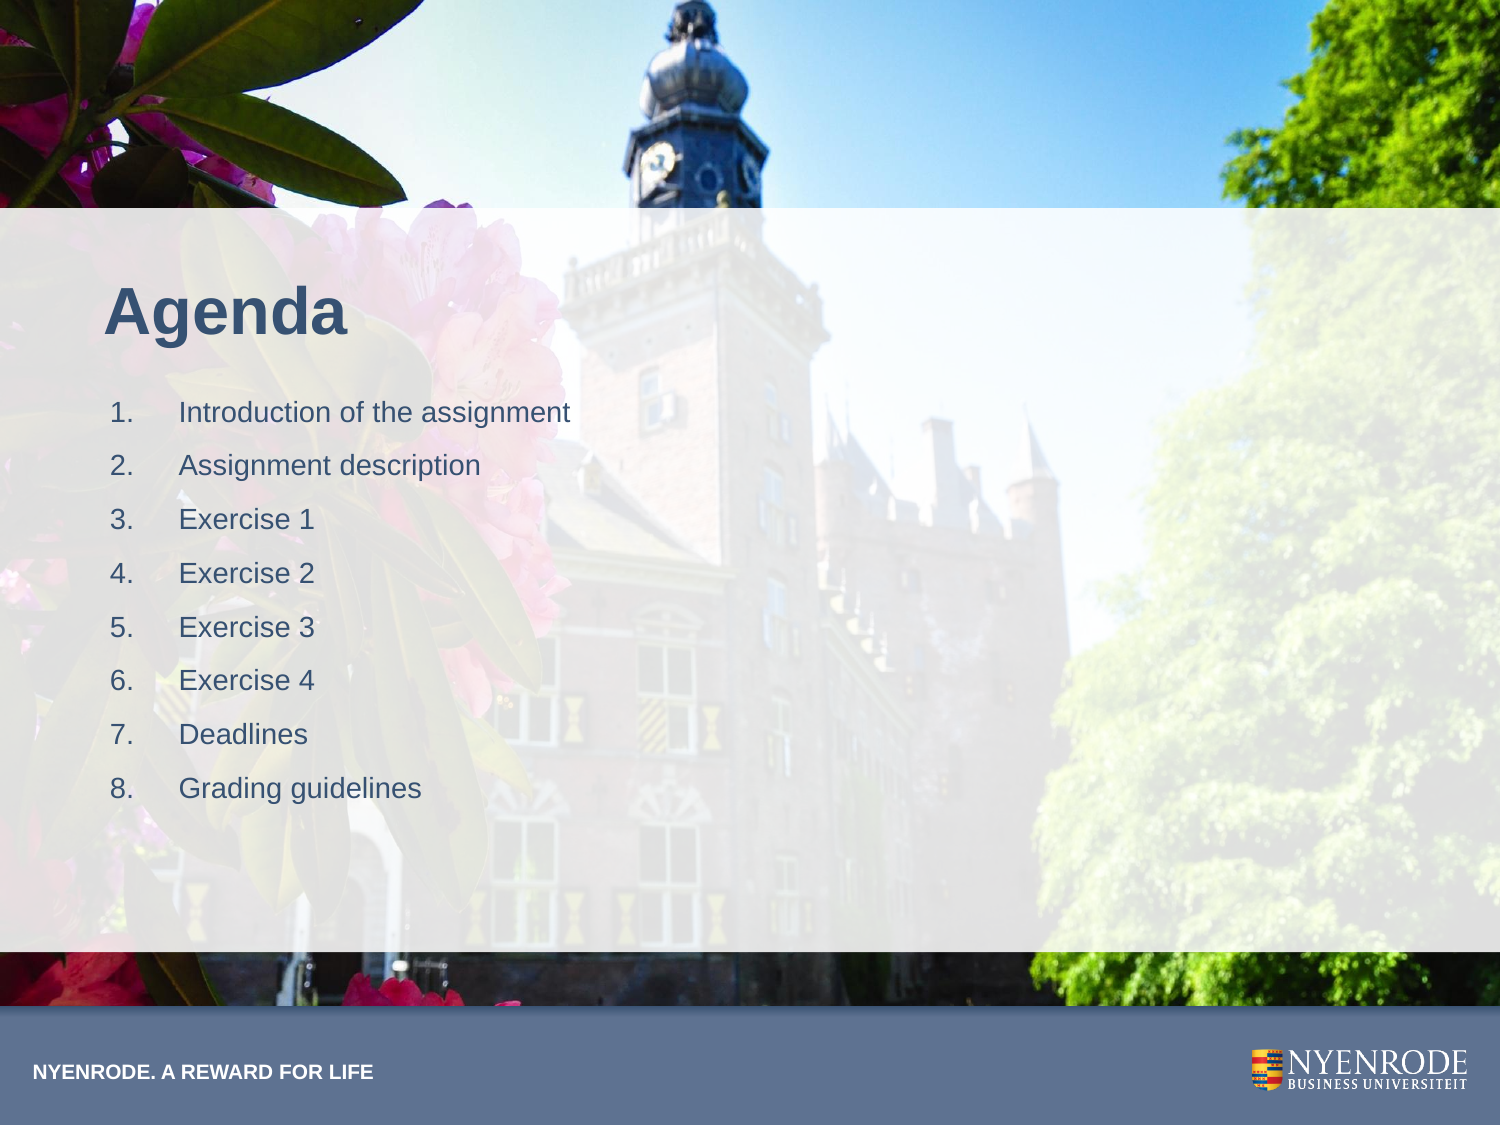

Agenda
Introduction of the assignment
Assignment description
Exercise 1
Exercise 2
Exercise 3
Exercise 4
Deadlines
Grading guidelines